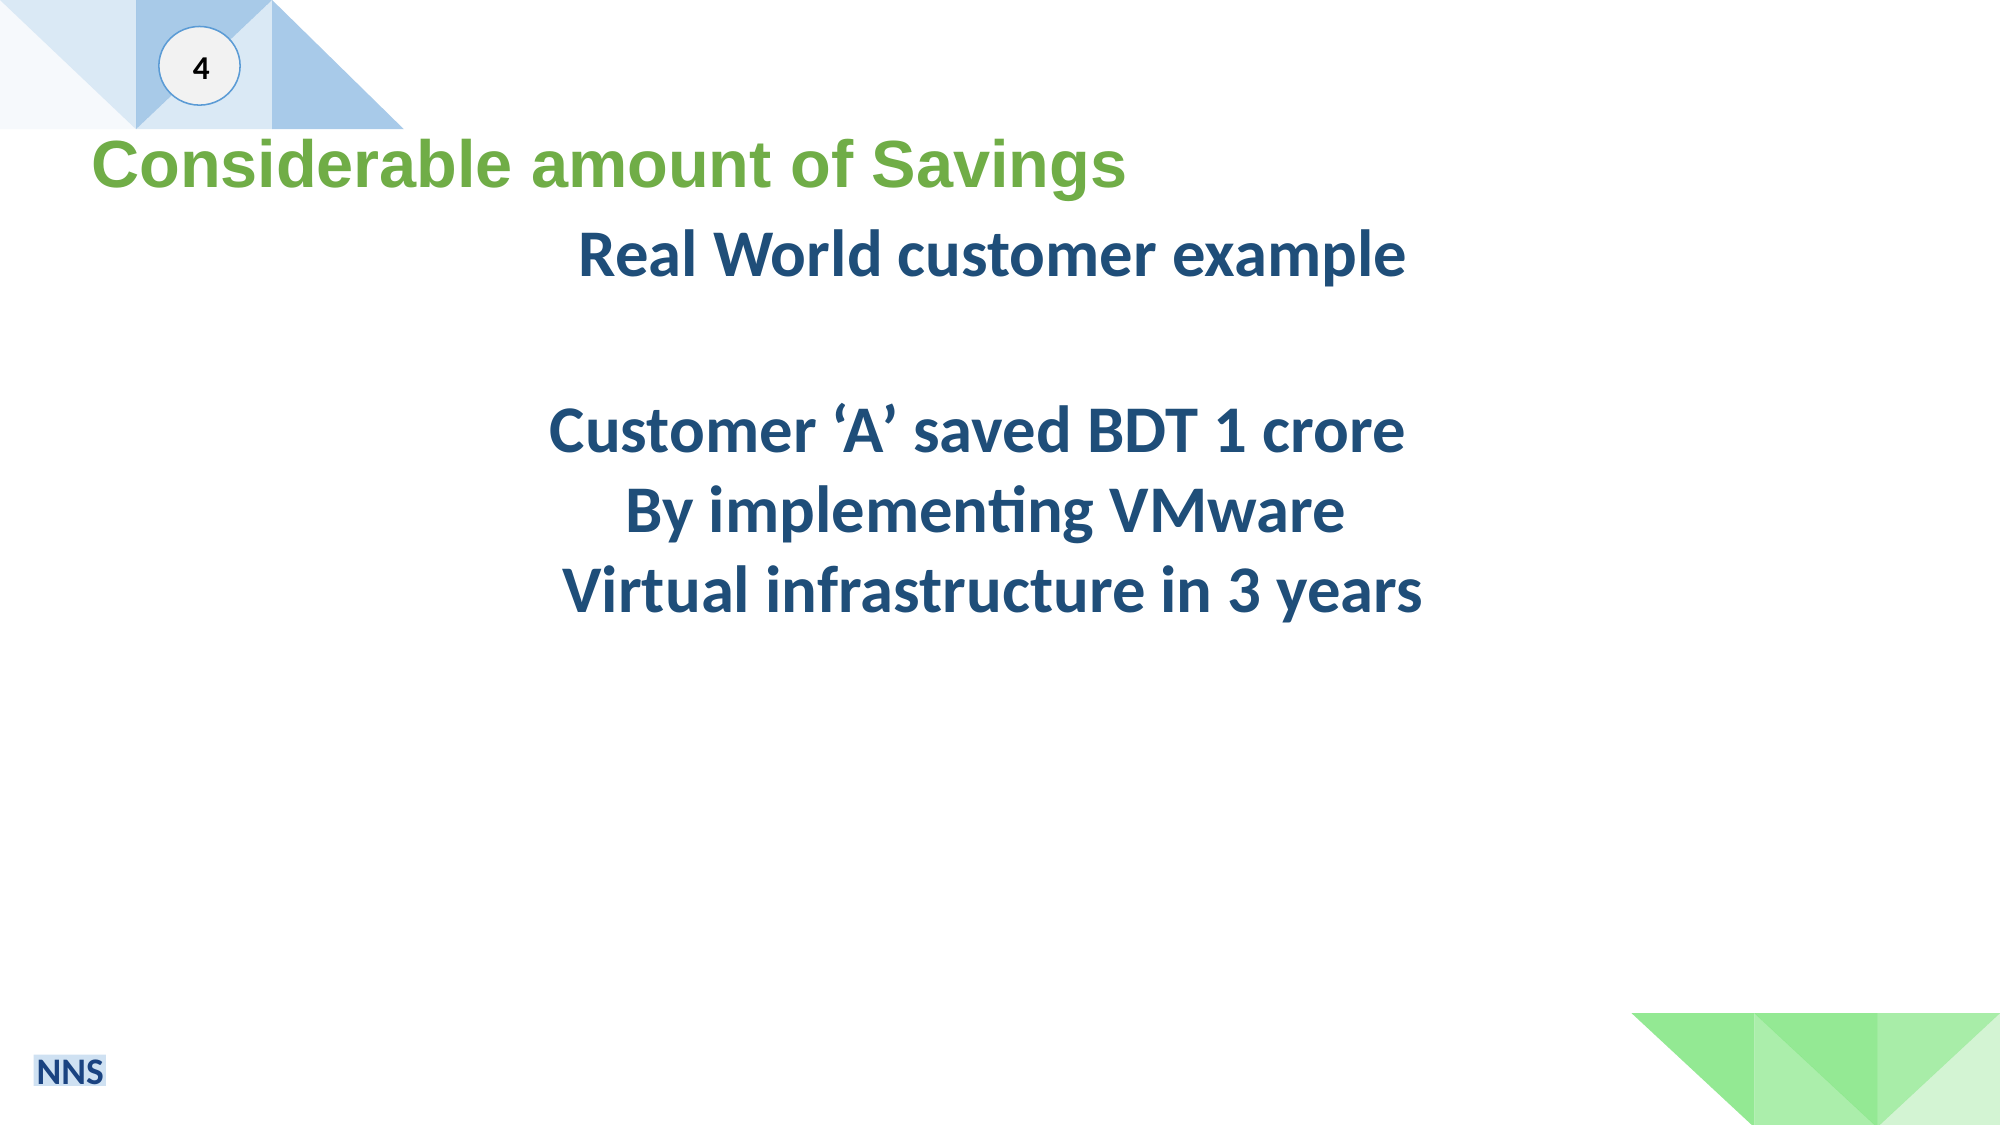

4
Considerable amount of Savings
Real World customer example
Customer ‘A’ saved BDT 1 crore
By implementing VMware
Virtual infrastructure in 3 years

NNS